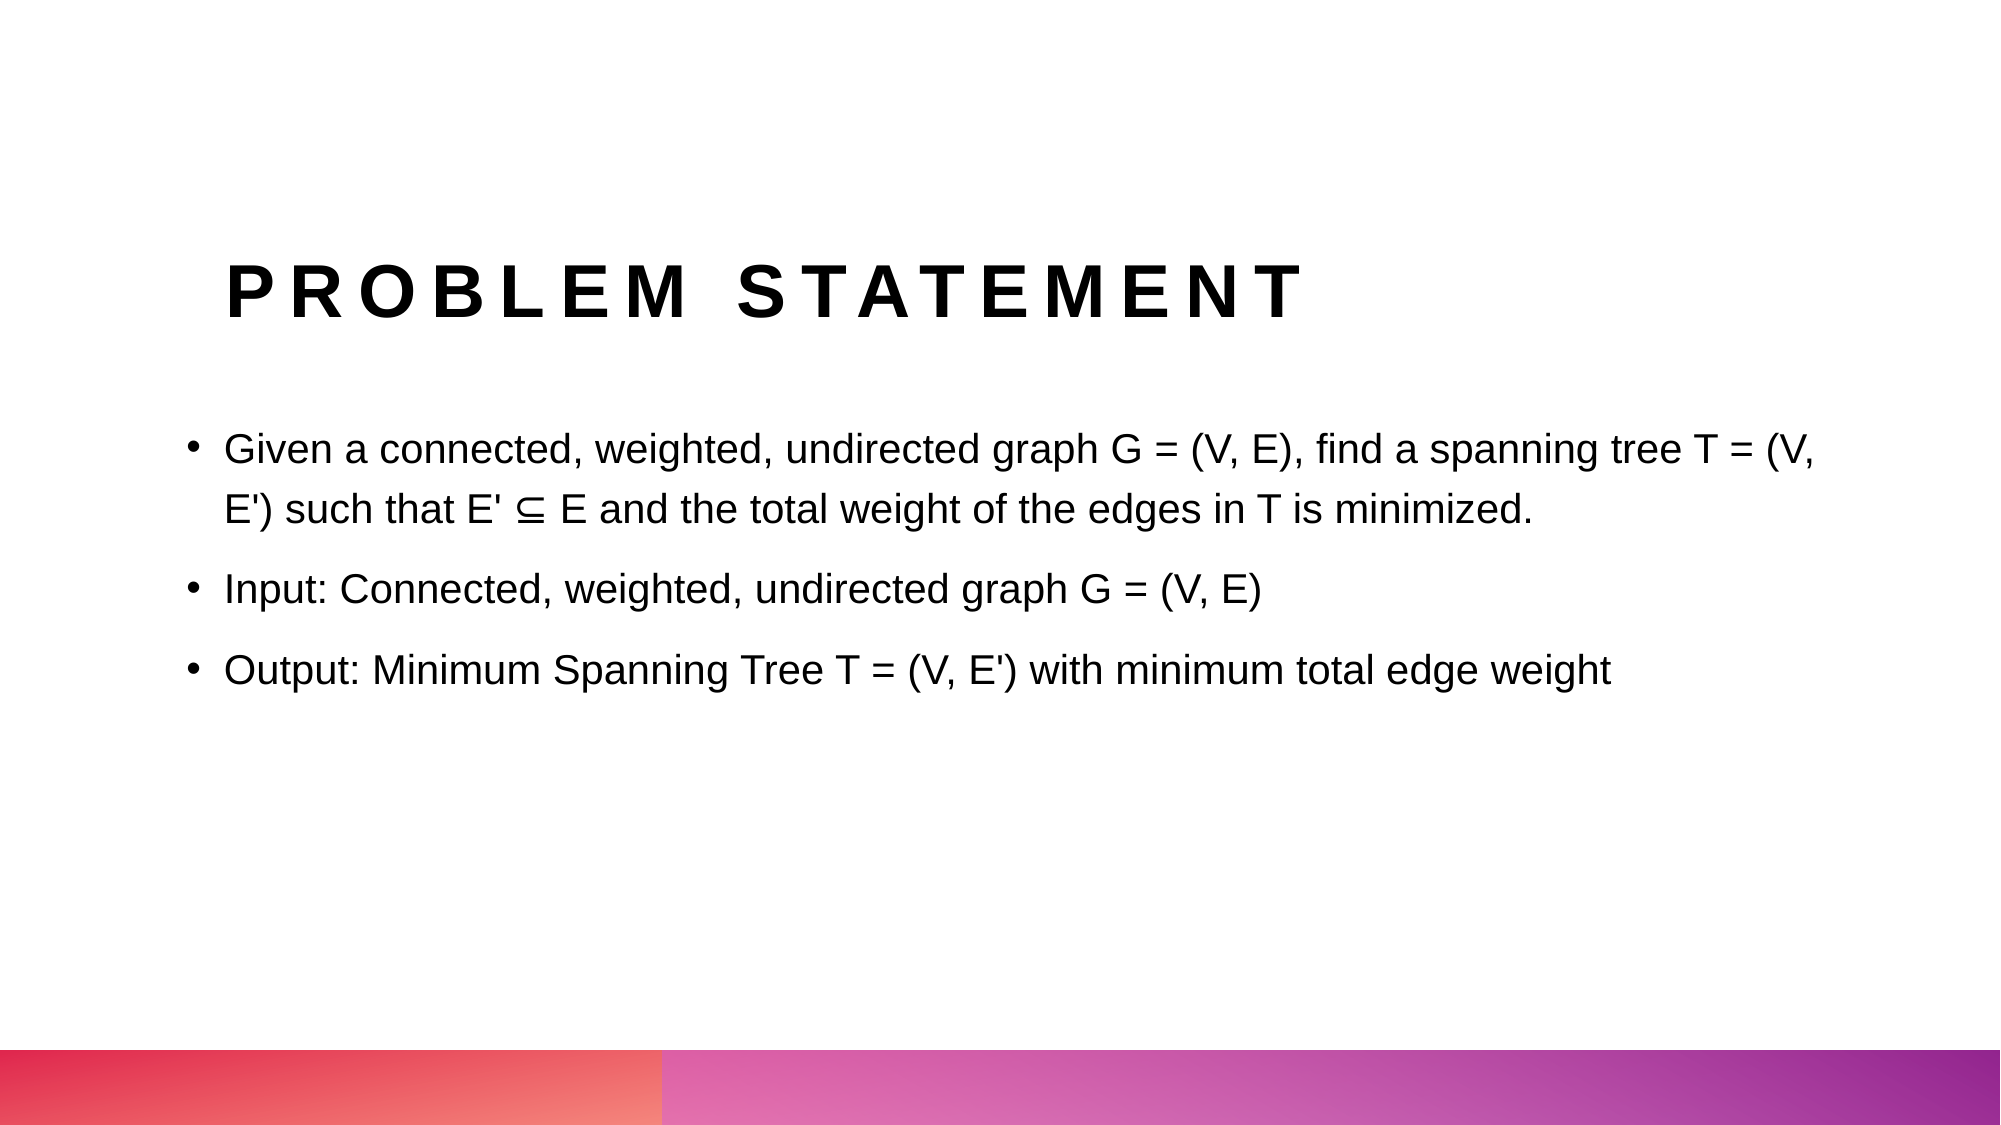

# PROBLEM STATEMENT
Given a connected, weighted, undirected graph G = (V, E), find a spanning tree T = (V, E') such that E' ⊆ E and the total weight of the edges in T is minimized.
Input: Connected, weighted, undirected graph G = (V, E)
Output: Minimum Spanning Tree T = (V, E') with minimum total edge weight